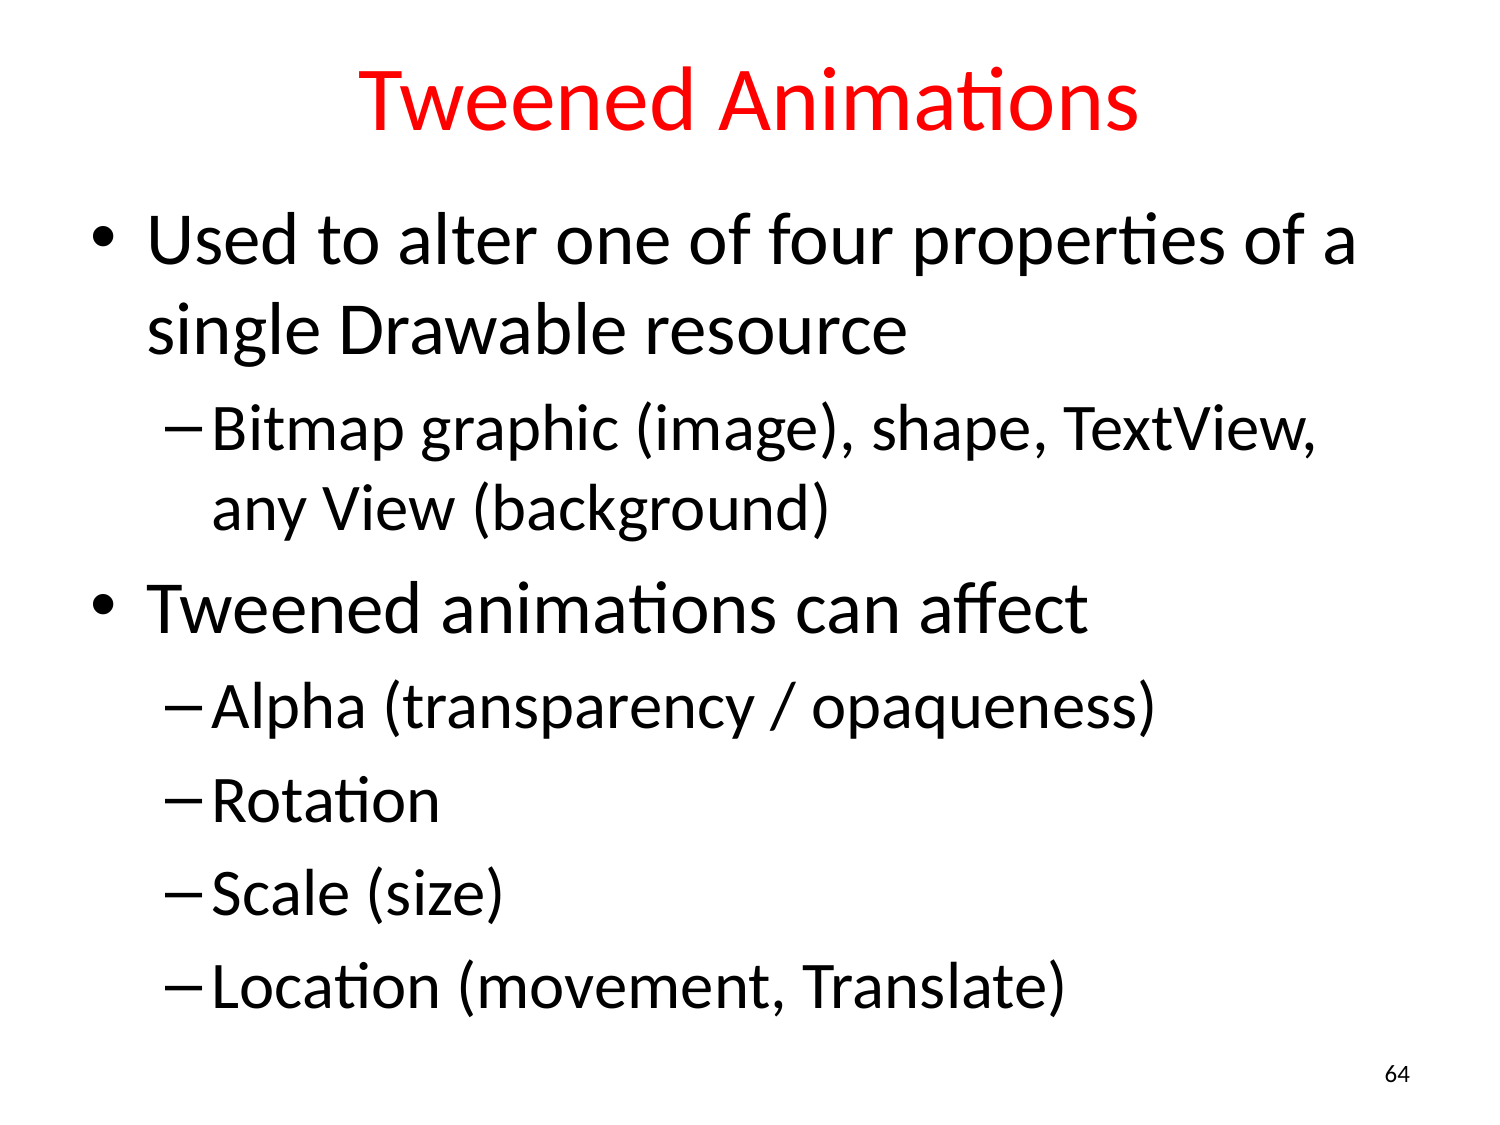

# Tweened Animations
Used to alter one of four properties of a single Drawable resource
Bitmap graphic (image), shape, TextView, any View (background)
Tweened animations can affect
Alpha (transparency / opaqueness)
Rotation
Scale (size)
Location (movement, Translate)

64